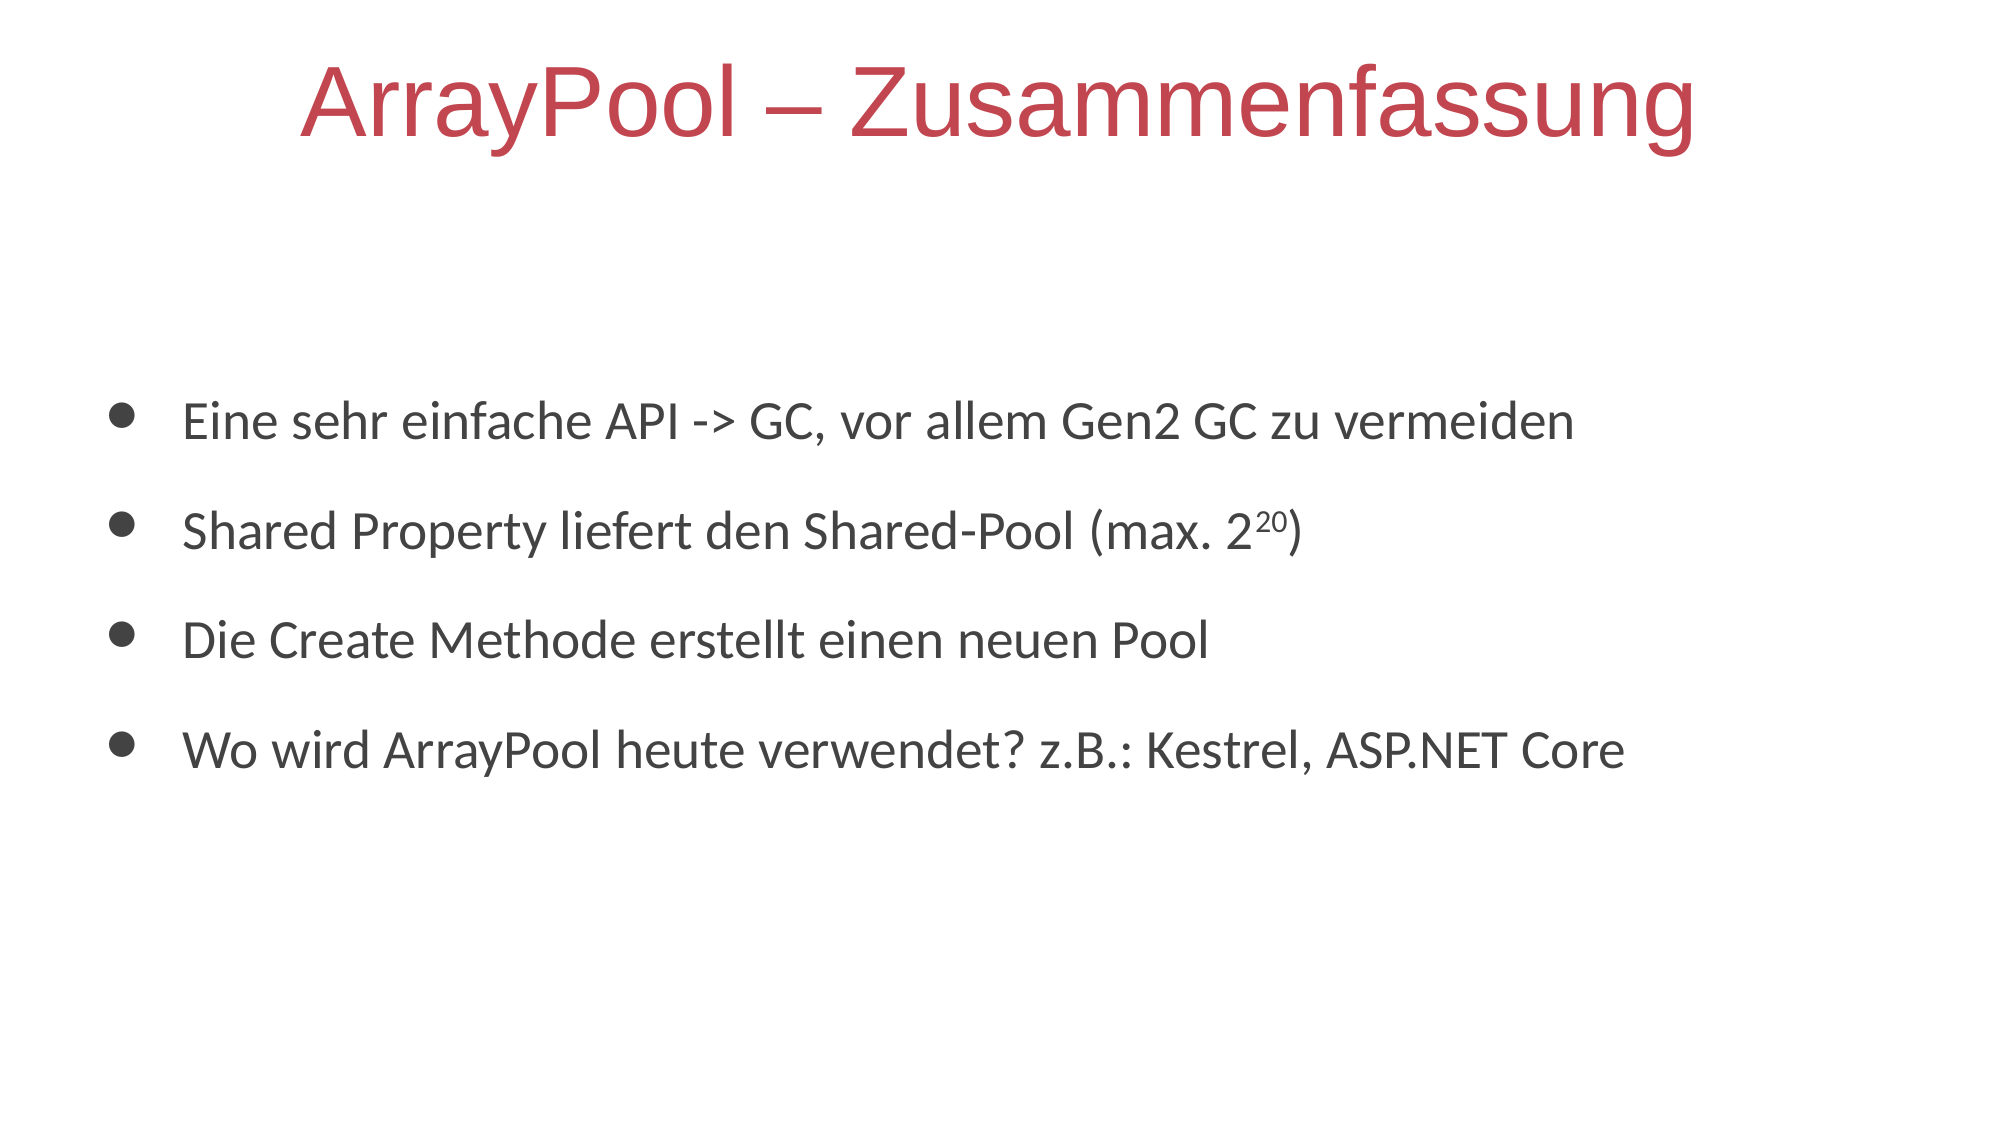

# ArrayPool – Zusammenfassung

Eine sehr einfache API -> GC, vor allem Gen2 GC zu vermeiden
Shared Property liefert den Shared-Pool (max. 220)
Die Create Methode erstellt einen neuen Pool
Wo wird ArrayPool heute verwendet? z.B.: Kestrel, ASP.NET Core